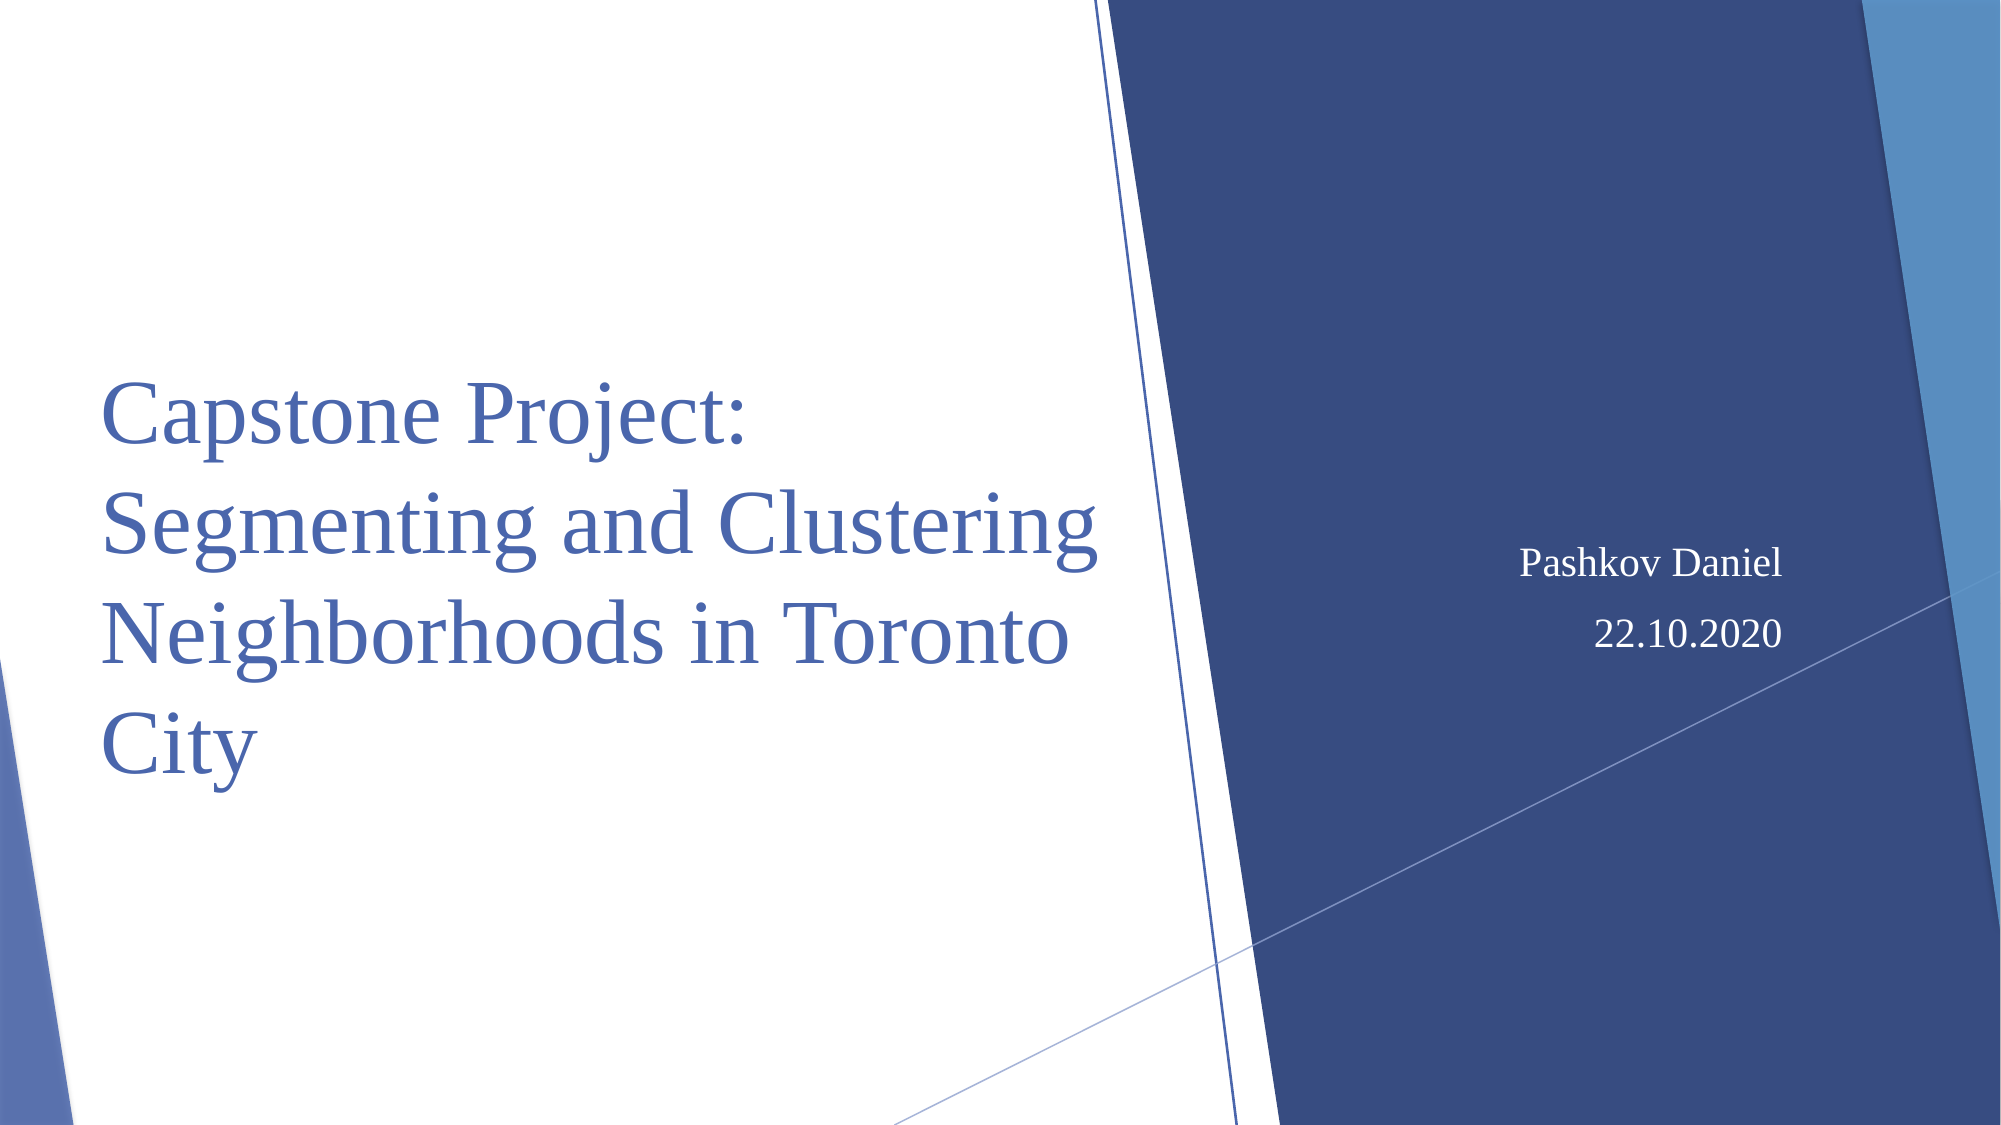

# Capstone Project: Segmenting and Clustering Neighborhoods in Toronto City

 Pashkov Daniel
22.10.2020